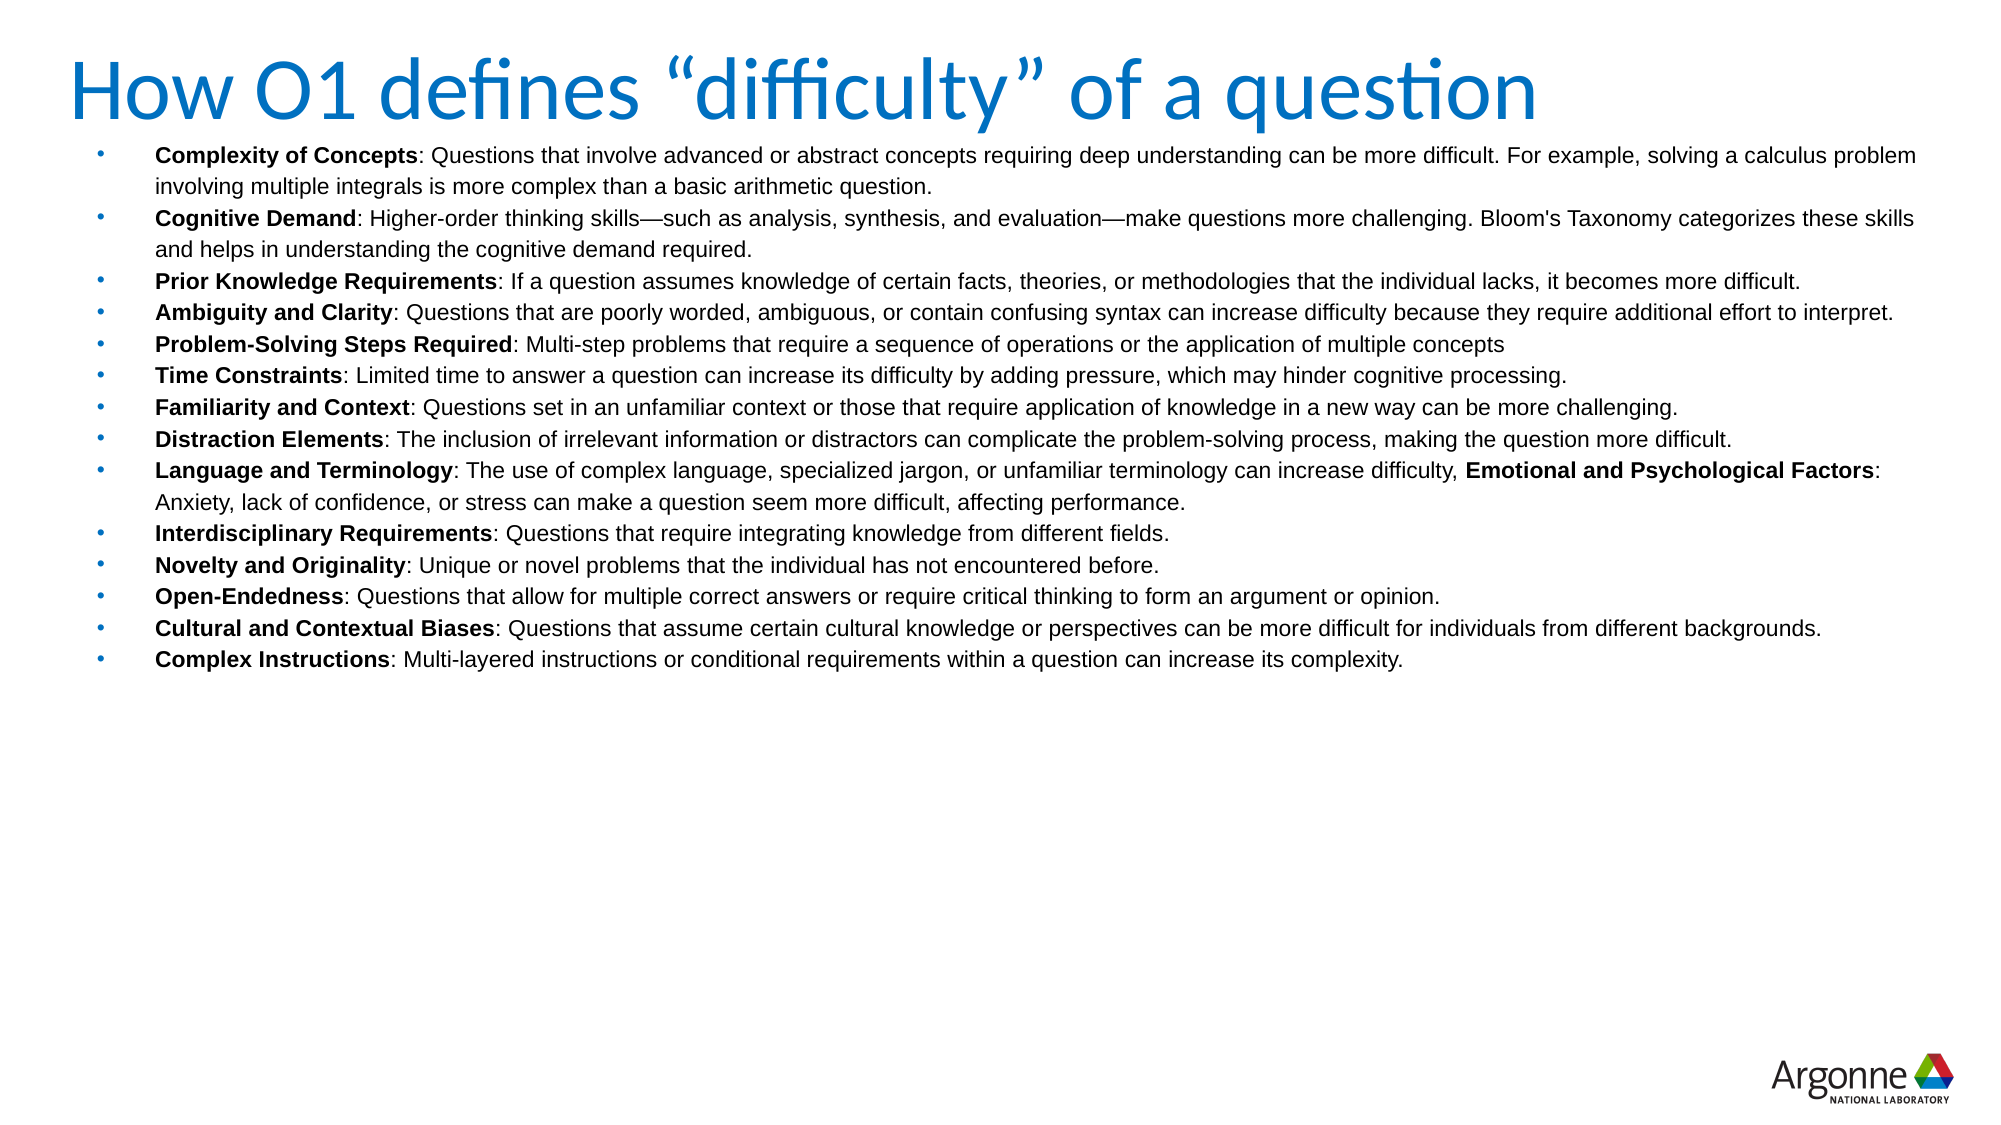

# How O1 defines “difficulty” of a question
Complexity of Concepts: Questions that involve advanced or abstract concepts requiring deep understanding can be more difficult. For example, solving a calculus problem involving multiple integrals is more complex than a basic arithmetic question.
Cognitive Demand: Higher-order thinking skills—such as analysis, synthesis, and evaluation—make questions more challenging. Bloom's Taxonomy categorizes these skills and helps in understanding the cognitive demand required.
Prior Knowledge Requirements: If a question assumes knowledge of certain facts, theories, or methodologies that the individual lacks, it becomes more difficult.
Ambiguity and Clarity: Questions that are poorly worded, ambiguous, or contain confusing syntax can increase difficulty because they require additional effort to interpret.
Problem-Solving Steps Required: Multi-step problems that require a sequence of operations or the application of multiple concepts
Time Constraints: Limited time to answer a question can increase its difficulty by adding pressure, which may hinder cognitive processing.
Familiarity and Context: Questions set in an unfamiliar context or those that require application of knowledge in a new way can be more challenging.
Distraction Elements: The inclusion of irrelevant information or distractors can complicate the problem-solving process, making the question more difficult.
Language and Terminology: The use of complex language, specialized jargon, or unfamiliar terminology can increase difficulty, Emotional and Psychological Factors: Anxiety, lack of confidence, or stress can make a question seem more difficult, affecting performance.
Interdisciplinary Requirements: Questions that require integrating knowledge from different fields.
Novelty and Originality: Unique or novel problems that the individual has not encountered before.
Open-Endedness: Questions that allow for multiple correct answers or require critical thinking to form an argument or opinion.
Cultural and Contextual Biases: Questions that assume certain cultural knowledge or perspectives can be more difficult for individuals from different backgrounds.
Complex Instructions: Multi-layered instructions or conditional requirements within a question can increase its complexity.